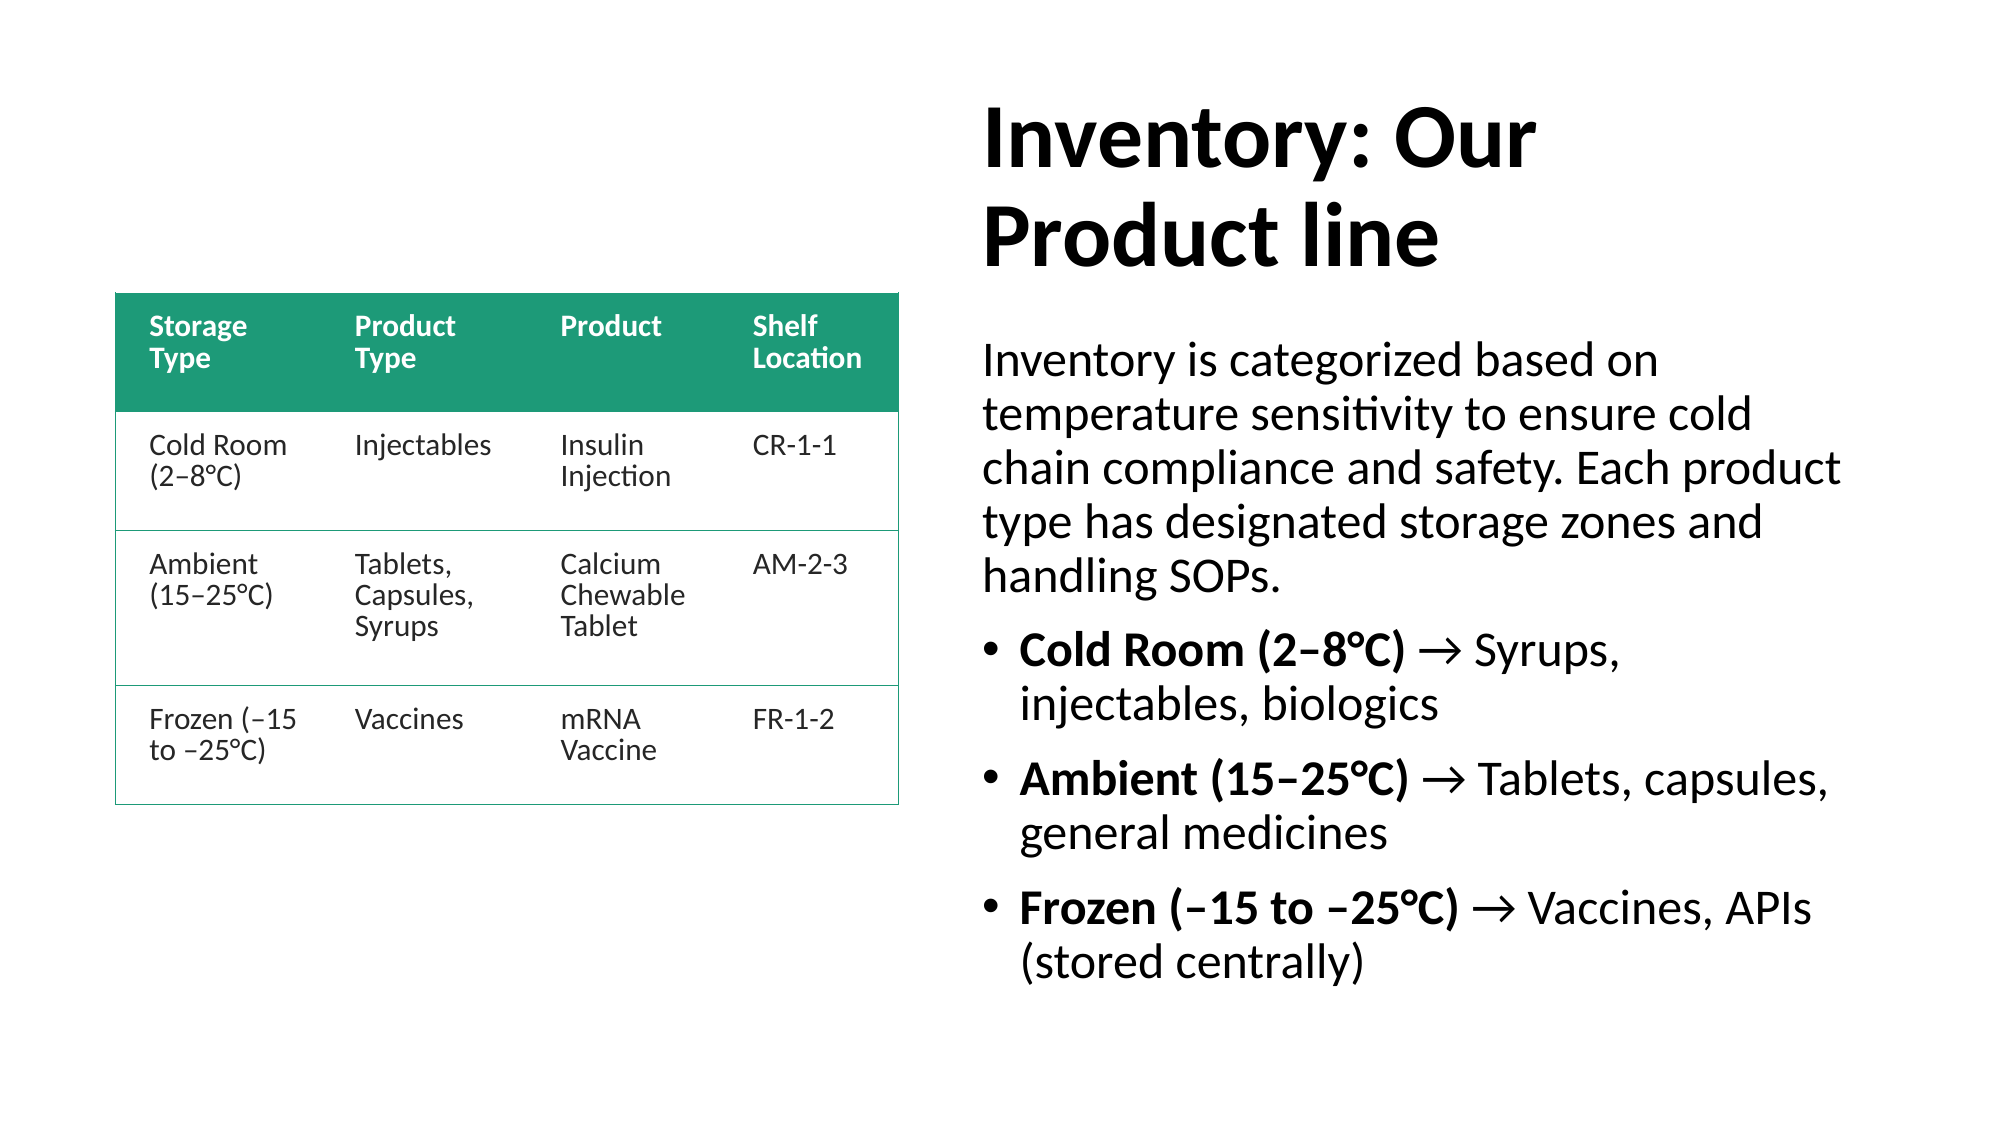

# Inventory: Our Product line
| Storage Type | Product Type | Product | Shelf Location |
| --- | --- | --- | --- |
| Cold Room (2–8°C) | Injectables | Insulin Injection | CR-1-1 |
| Ambient (15–25°C) | Tablets, Capsules, Syrups | Calcium Chewable Tablet | AM-2-3 |
| Frozen (–15 to –25°C) | Vaccines | mRNA Vaccine | FR-1-2 |
Inventory is categorized based on temperature sensitivity to ensure cold chain compliance and safety. Each product type has designated storage zones and handling SOPs.
Cold Room (2–8°C) → Syrups, injectables, biologics
Ambient (15–25°C) → Tablets, capsules, general medicines
Frozen (–15 to –25°C) → Vaccines, APIs (stored centrally)